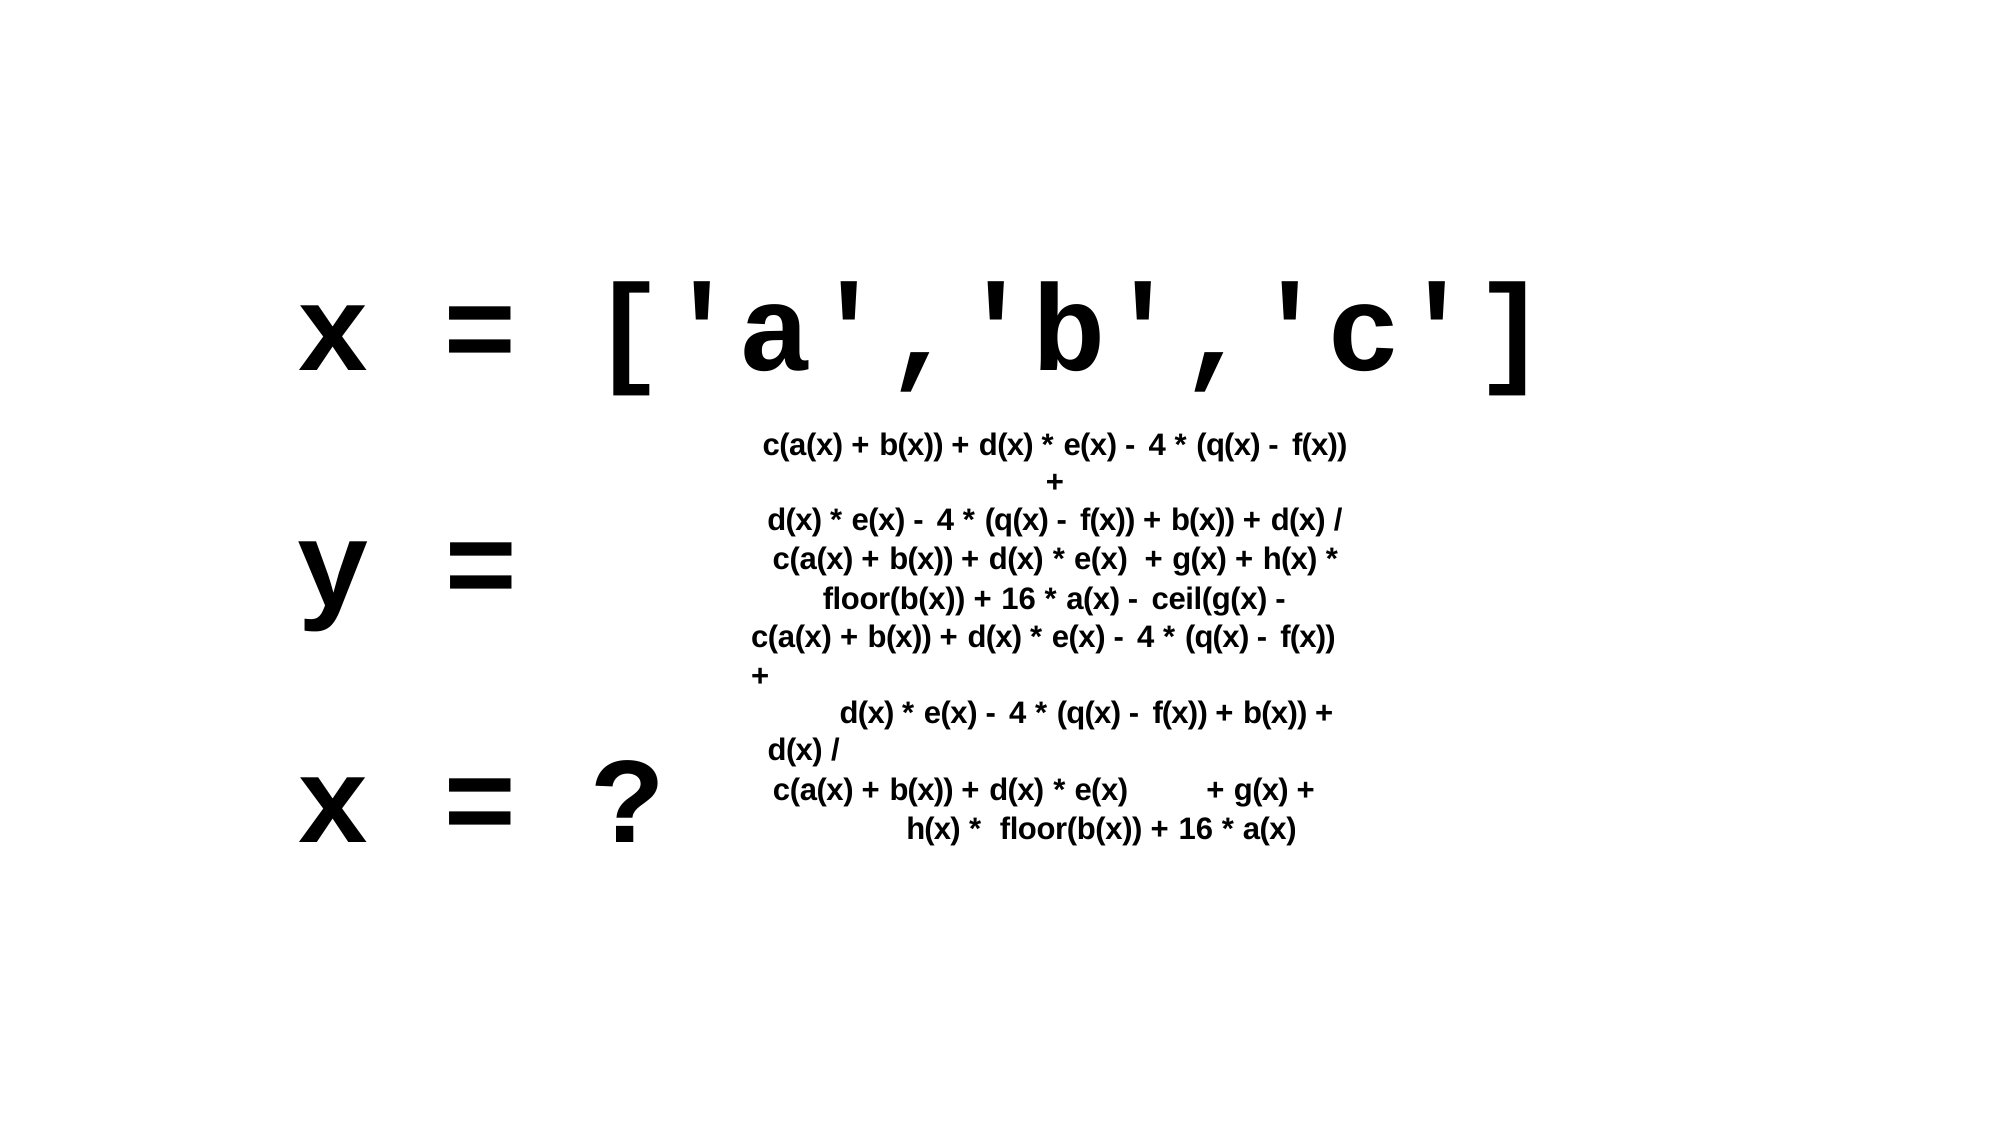

# x = ['a','b','c']
c(a(x) + b(x)) + d(x) * e(x) - 4 * (q(x) - f(x)) +
d(x) * e(x) - 4 * (q(x) - f(x)) + b(x)) + d(x) /
c(a(x) + b(x)) + d(x) * e(x)	+ g(x) + h(x) *
floor(b(x)) + 16 * a(x) - ceil(g(x) -  c(a(x) + b(x)) + d(x) * e(x) - 4 * (q(x) - f(x)) +
d(x) * e(x) - 4 * (q(x) - f(x)) + b(x)) + d(x) /
c(a(x) + b(x)) + d(x) * e(x)	+ g(x) + h(x) *  floor(b(x)) + 16 * a(x)
y =
x = ?